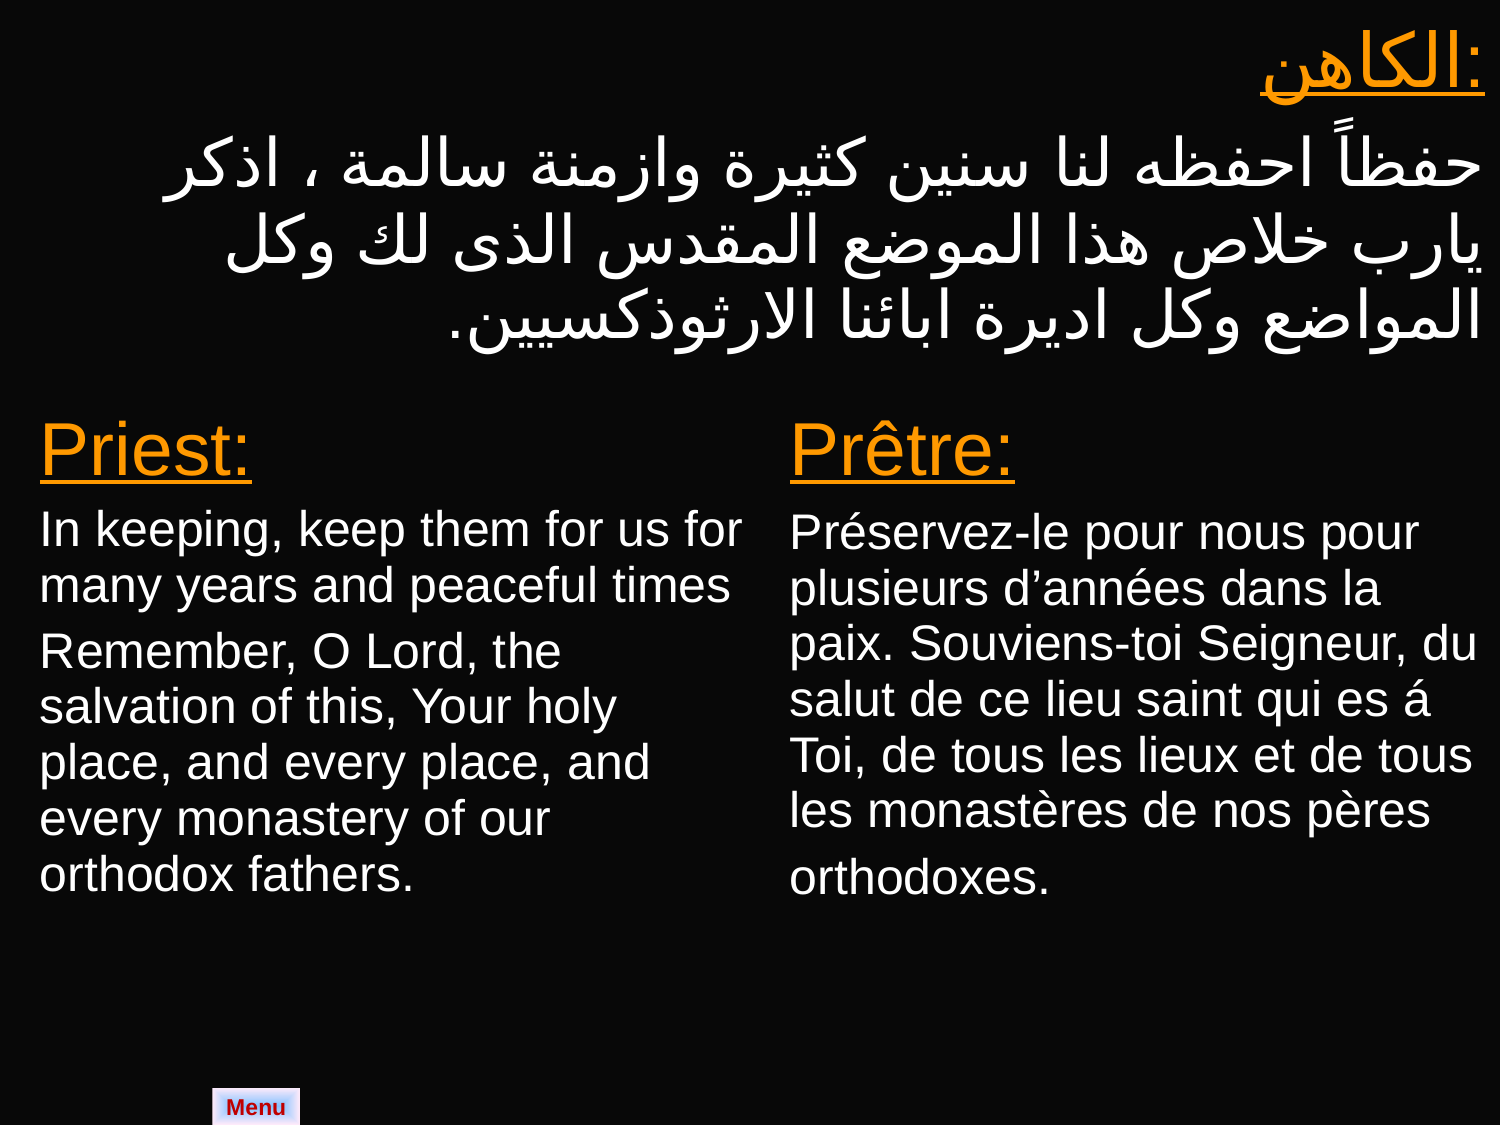

| الكاهن: حفظاً احفظه لنا سنين كثيرة وازمنة سالمة ، اذكر يارب خلاص هذا الموضع المقدس الذى لك وكل المواضع وكل اديرة ابائنا الارثوذكسيين. |
| --- |
| Priest: In keeping, keep them for us for many years and peaceful times Remember, O Lord, the salvation of this, Your holy place, and every place, and every monastery of our orthodox fathers. | Prêtre: Préservez-le pour nous pour plusieurs d’années dans la paix. Souviens-toi Seigneur, du salut de ce lieu saint qui es á Toi, de tous les lieux et de tous les monastères de nos pères orthodoxes. |
| --- | --- |
Menu